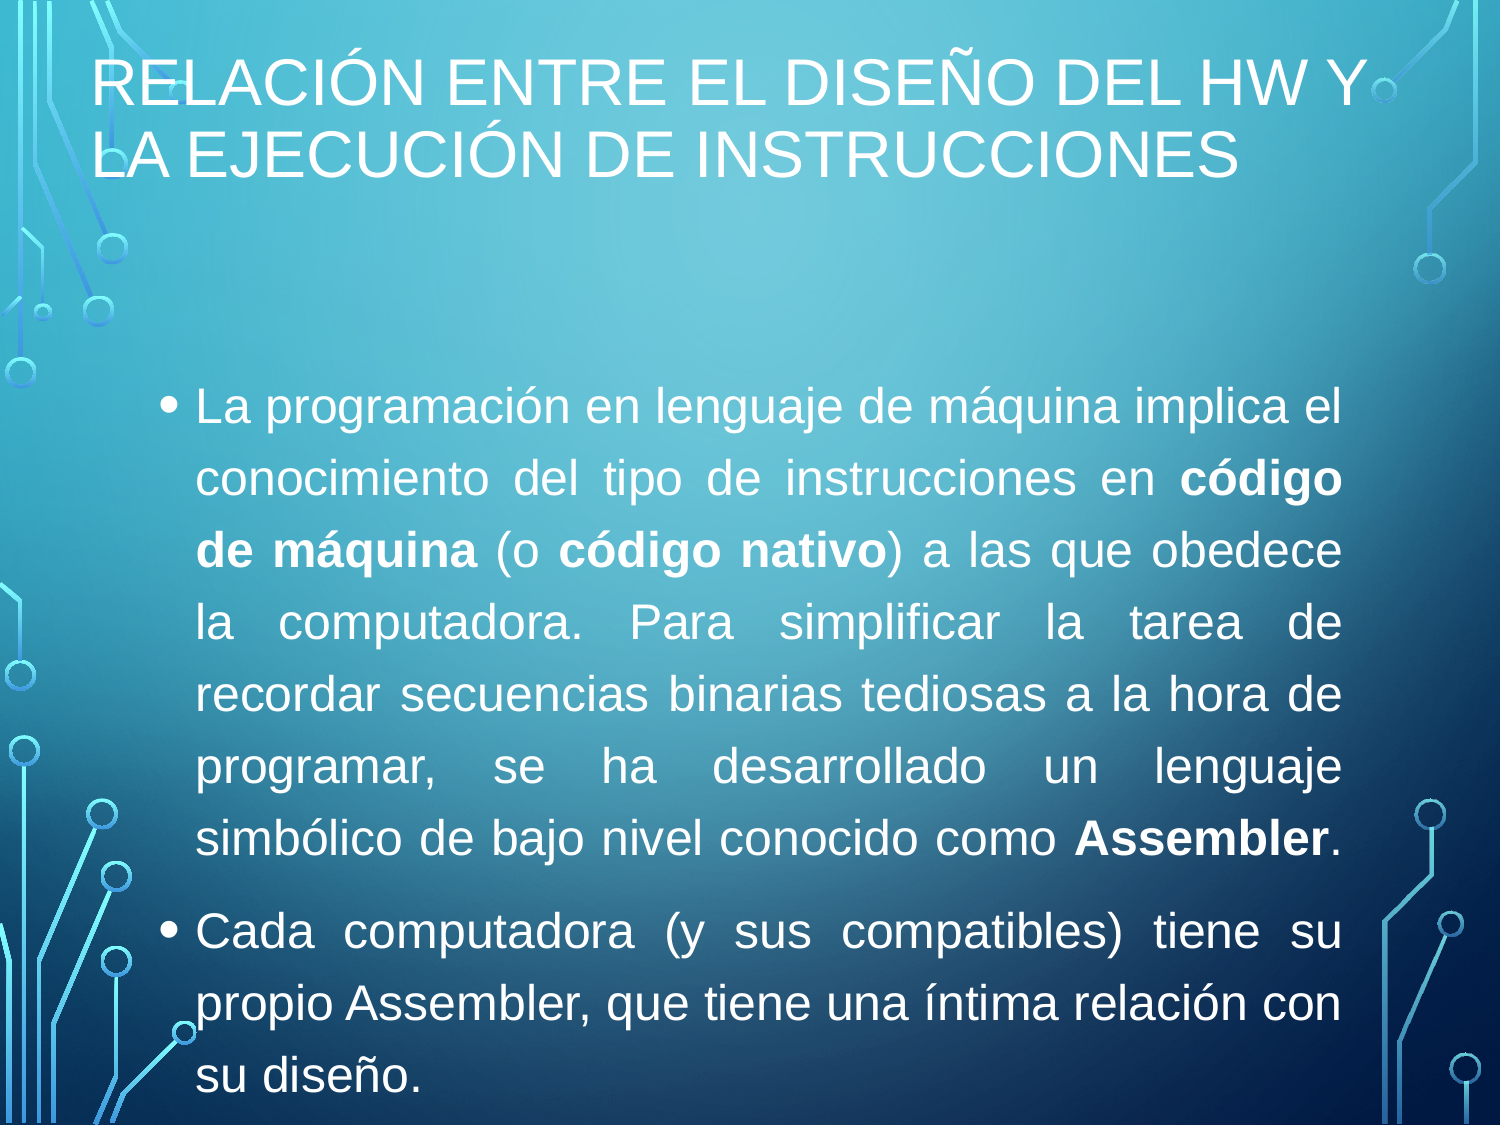

# Relación entre el diseño del HW y la ejecución de instrucciones
La programación en lenguaje de máquina implica el conocimiento del tipo de instrucciones en código de máquina (o código nativo) a las que obedece la computadora. Para simplificar la tarea de recordar secuencias binarias tediosas a la hora de programar, se ha desarrollado un lenguaje simbólico de bajo nivel conocido como Assembler.
Cada computadora (y sus compatibles) tiene su propio Assembler, que tiene una íntima relación con su diseño.